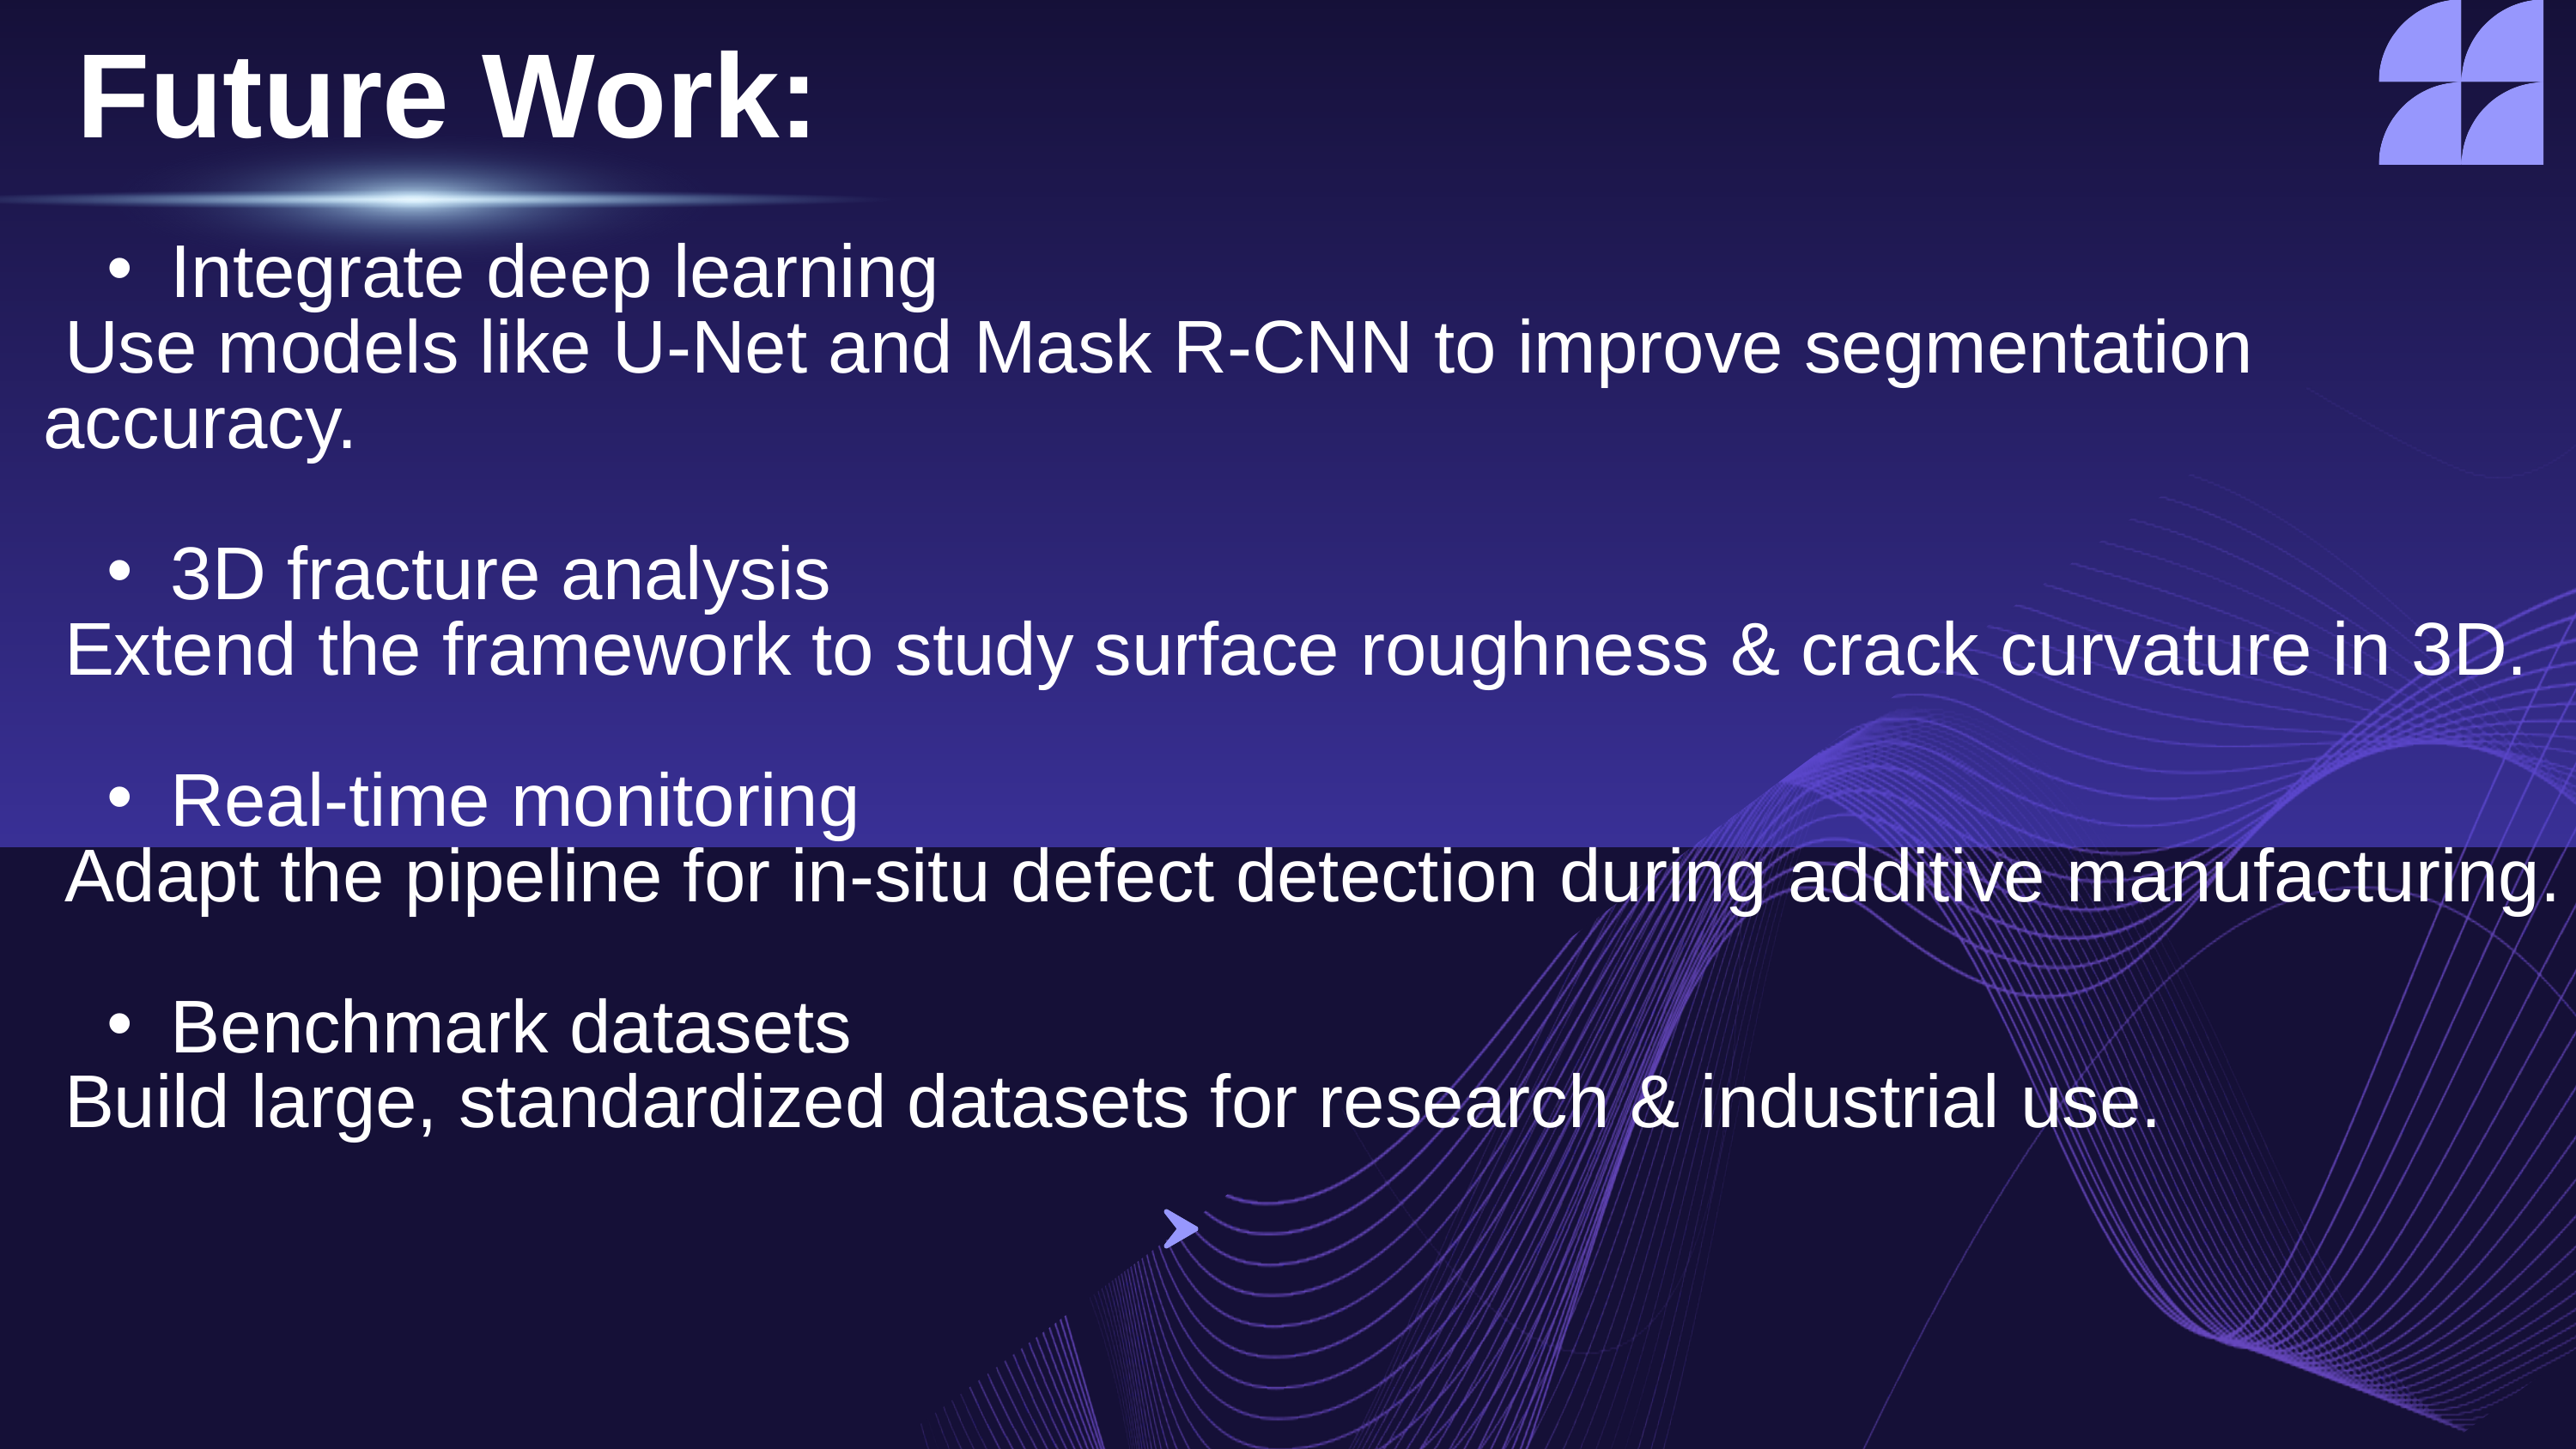

Future Work:

Integrate deep learning
 Use models like U-Net and Mask R-CNN to improve segmentation accuracy.

3D fracture analysis
 Extend the framework to study surface roughness & crack curvature in 3D.

Real-time monitoring
 Adapt the pipeline for in-situ defect detection during additive manufacturing.

Benchmark datasets
 Build large, standardized datasets for research & industrial use.